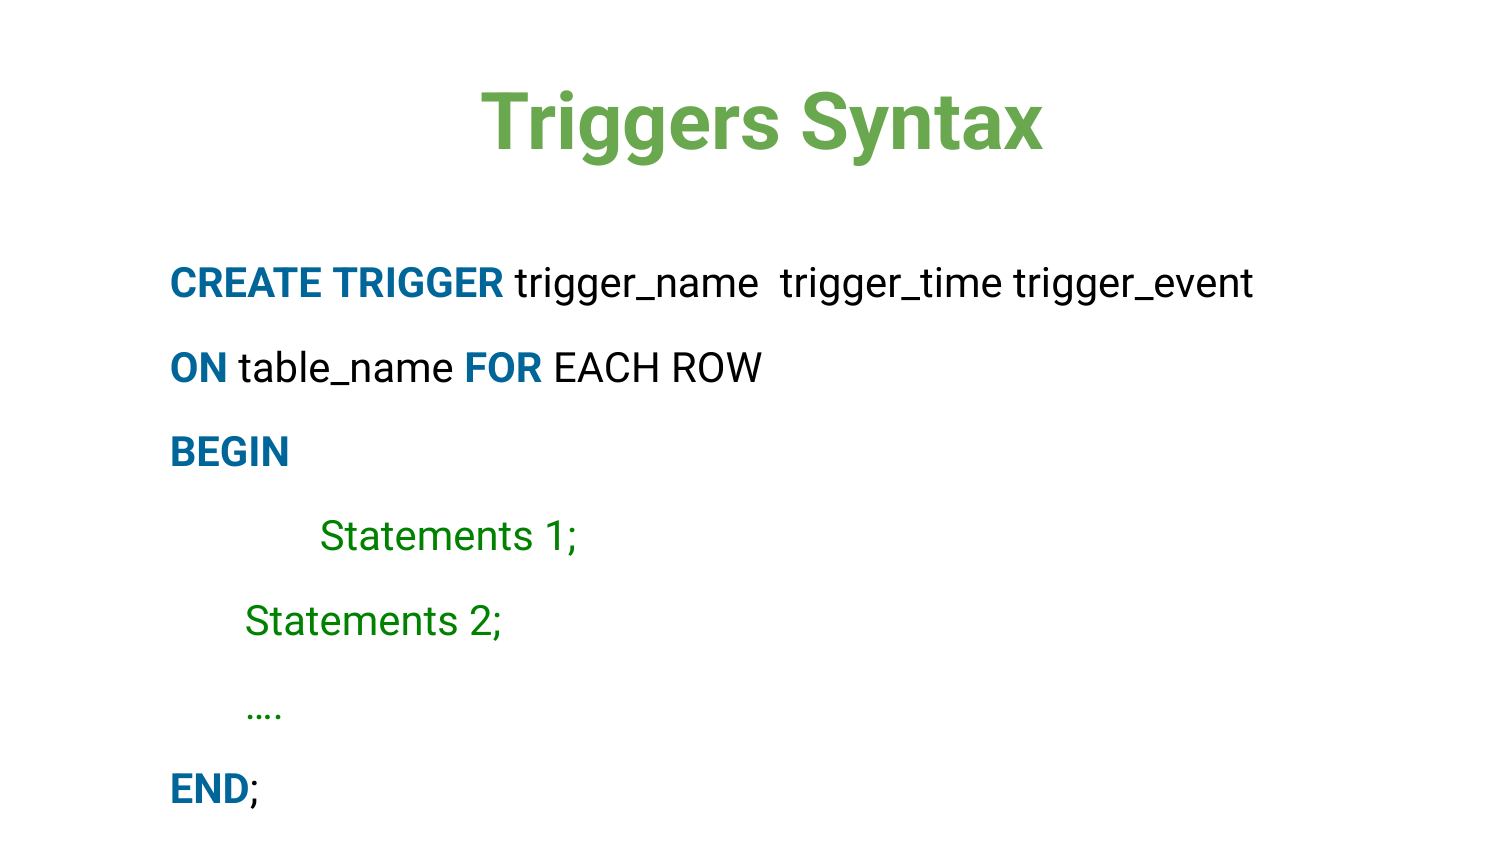

# Triggers Syntax
CREATE TRIGGER trigger_name  trigger_time trigger_event
ON table_name FOR EACH ROW
BEGIN
    	Statements 1;
Statements 2;
….
END;